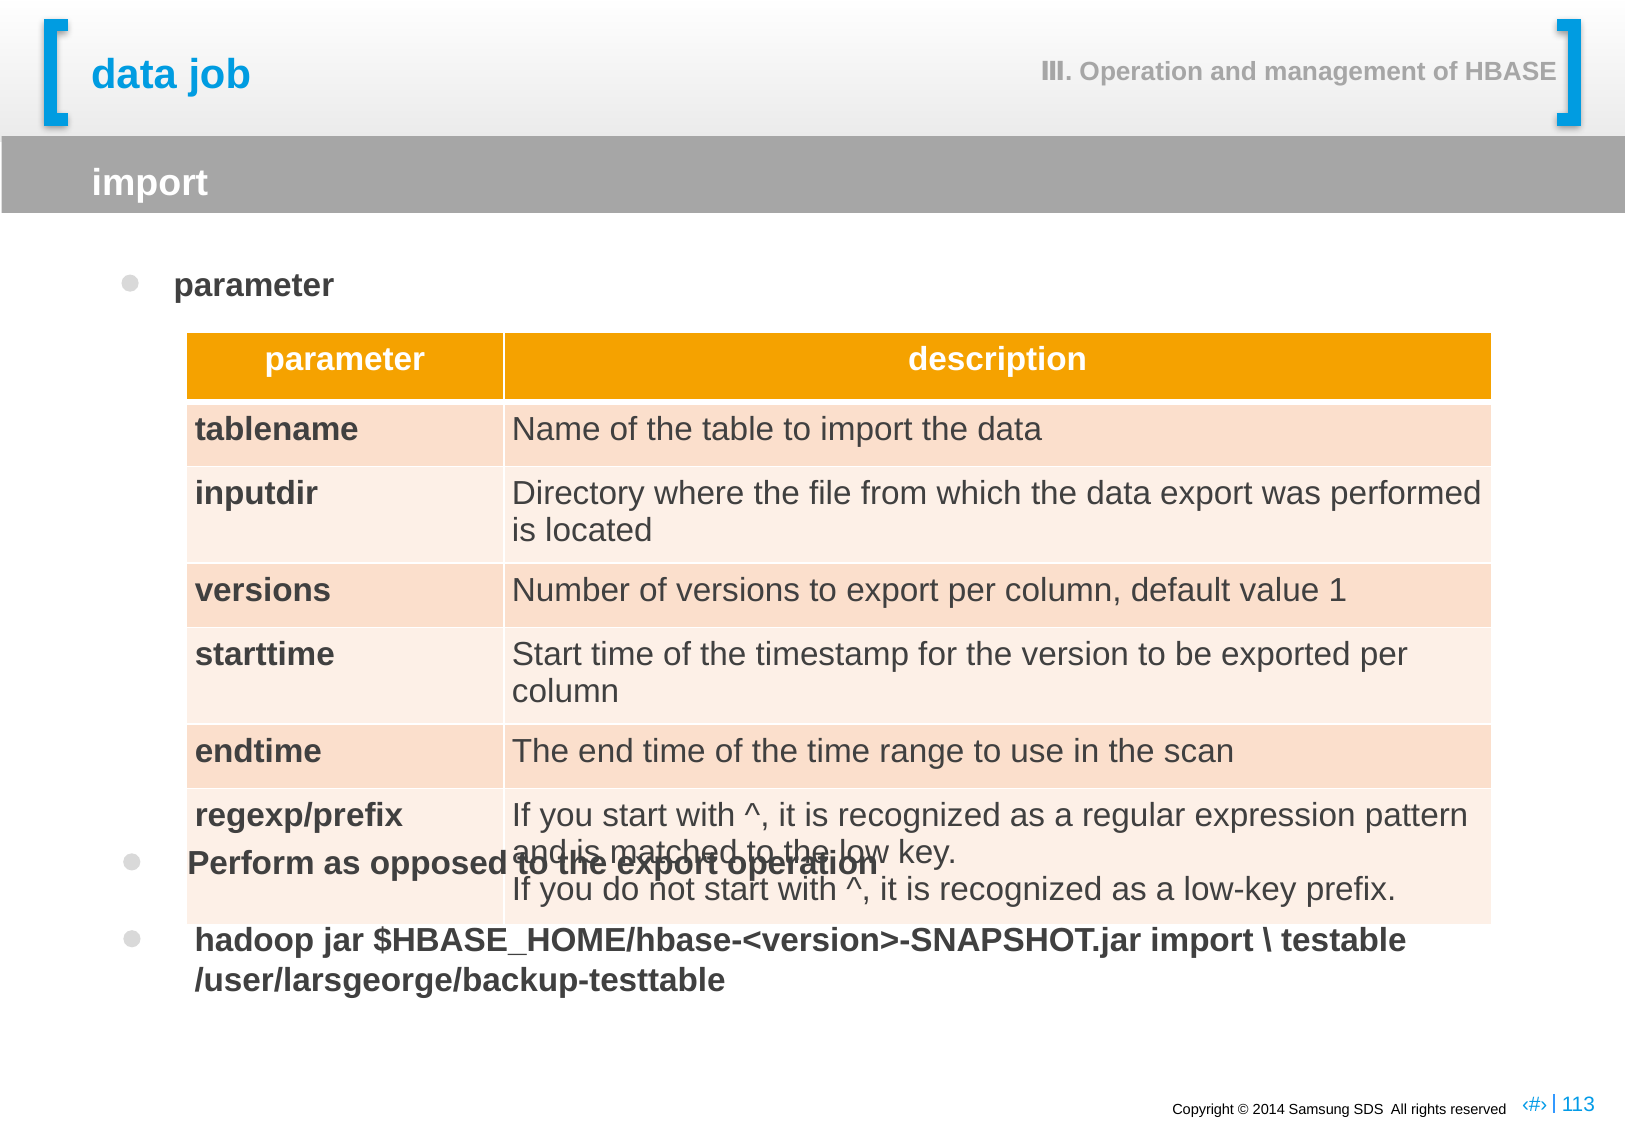

Ⅲ. Operation and management of HBASE
# data job

import
parameter

| parameter | description |
| --- | --- |
| tablename | Name of the table to import the data |
| inputdir | Directory where the file from which the data export was performed is located |
| versions | Number of versions to export per column, default value 1 |
| starttime | Start time of the timestamp for the version to be exported per column |
| endtime | The end time of the time range to use in the scan |
| regexp/prefix | If you start with ^, it is recognized as a regular expression pattern and is matched to the low key. If you do not start with ^, it is recognized as a low-key prefix. |
Perform as opposed to the export operation

hadoop jar $HBASE_HOME/hbase-<version>-SNAPSHOT.jar import \ testable
/user/larsgeorge/backup-testtable